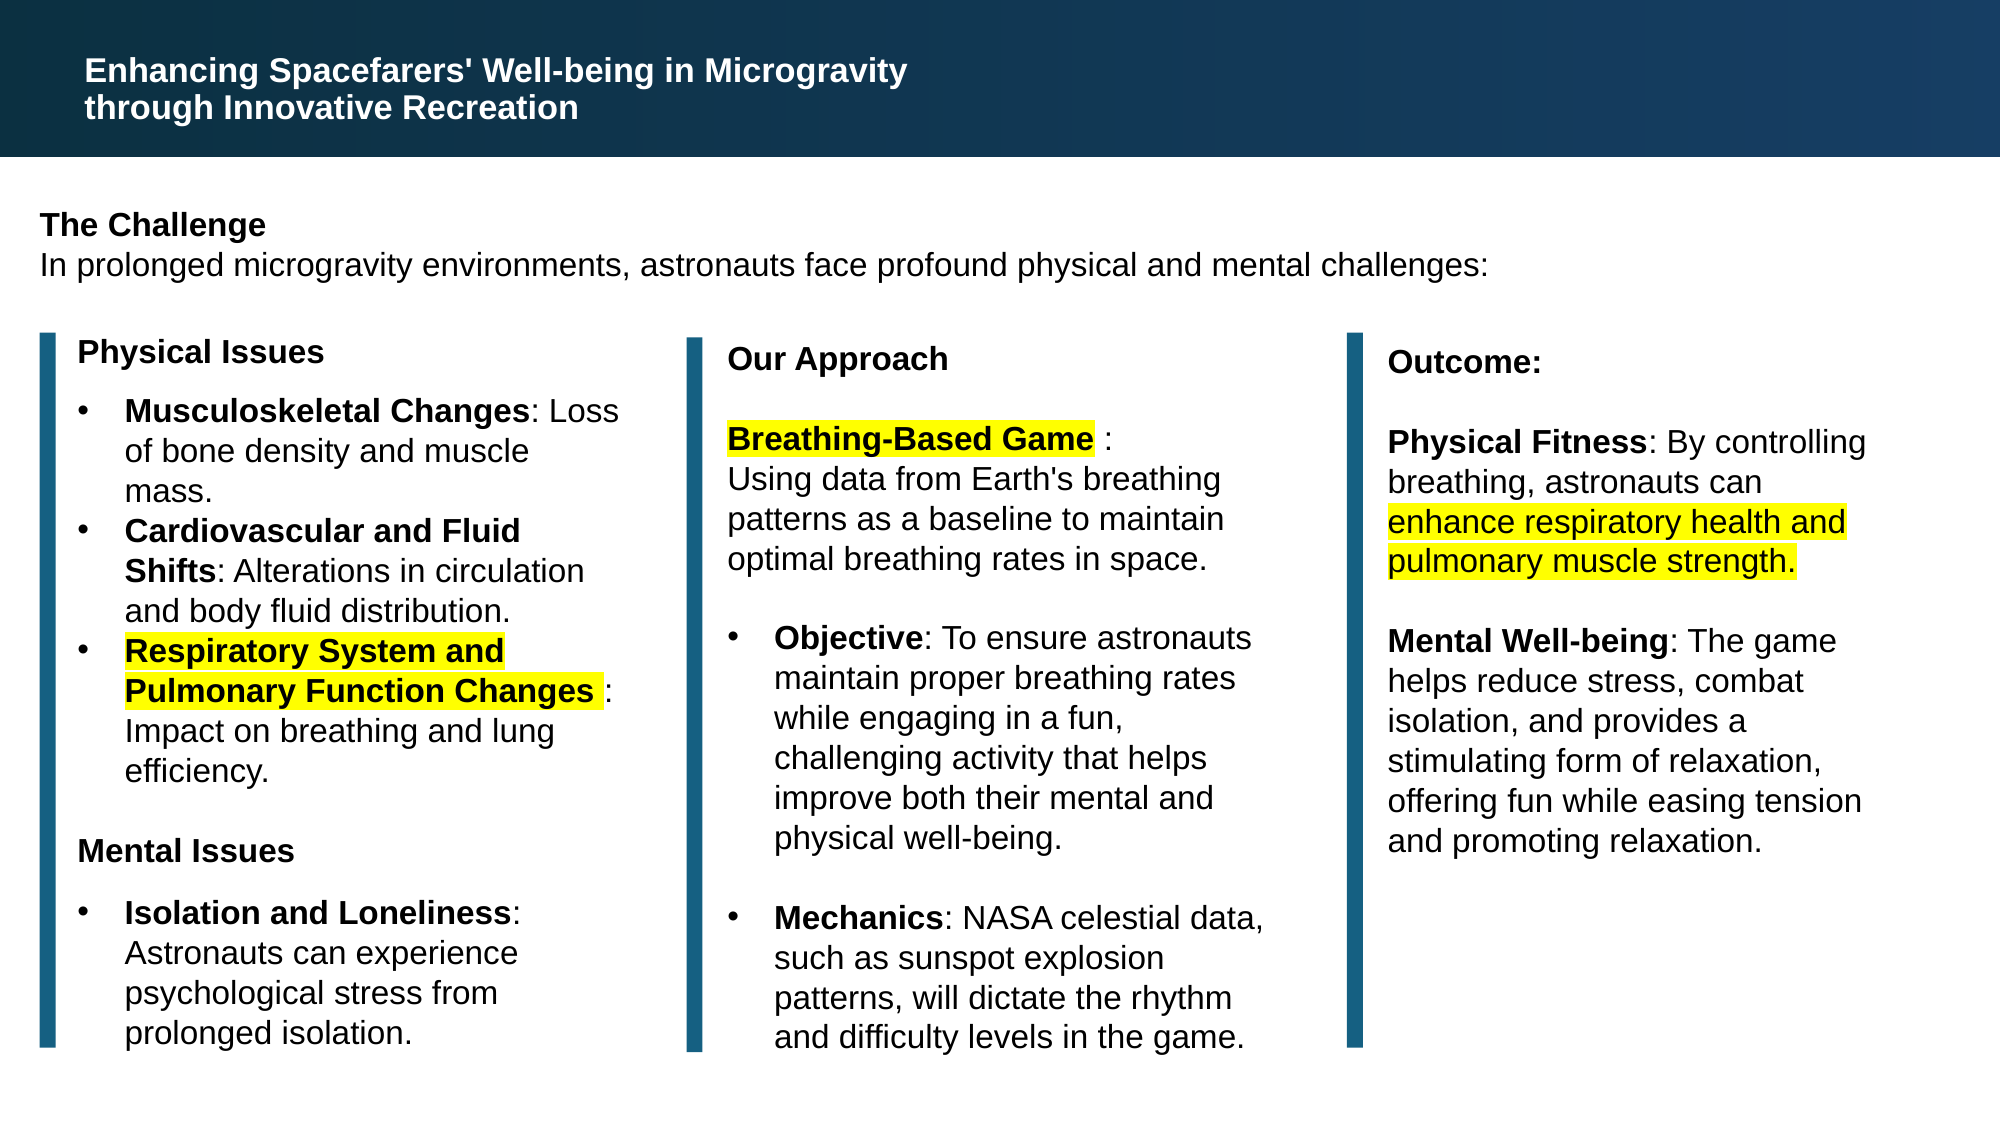

# Enhancing Spacefarers' Well-being in Microgravity through Innovative Recreation
The Challenge
In prolonged microgravity environments, astronauts face profound physical and mental challenges:
Physical Issues

Musculoskeletal Changes: Loss of bone density and muscle mass.
Cardiovascular and Fluid Shifts: Alterations in circulation and body fluid distribution.
Respiratory System and Pulmonary Function Changes : Impact on breathing and lung efficiency.

Mental Issues

Isolation and Loneliness: Astronauts can experience psychological stress from prolonged isolation.
Our Approach

Breathing-Based Game :
Using data from Earth's breathing patterns as a baseline to maintain optimal breathing rates in space.

Objective: To ensure astronauts maintain proper breathing rates while engaging in a fun, challenging activity that helps improve both their mental and physical well-being.

Mechanics: NASA celestial data, such as sunspot explosion patterns, will dictate the rhythm and difficulty levels in the game.

Outcome:

Physical Fitness: By controlling breathing, astronauts can enhance respiratory health and pulmonary muscle strength.

Mental Well-being: The game helps reduce stress, combat isolation, and provides a stimulating form of relaxation, offering fun while easing tension and promoting relaxation.